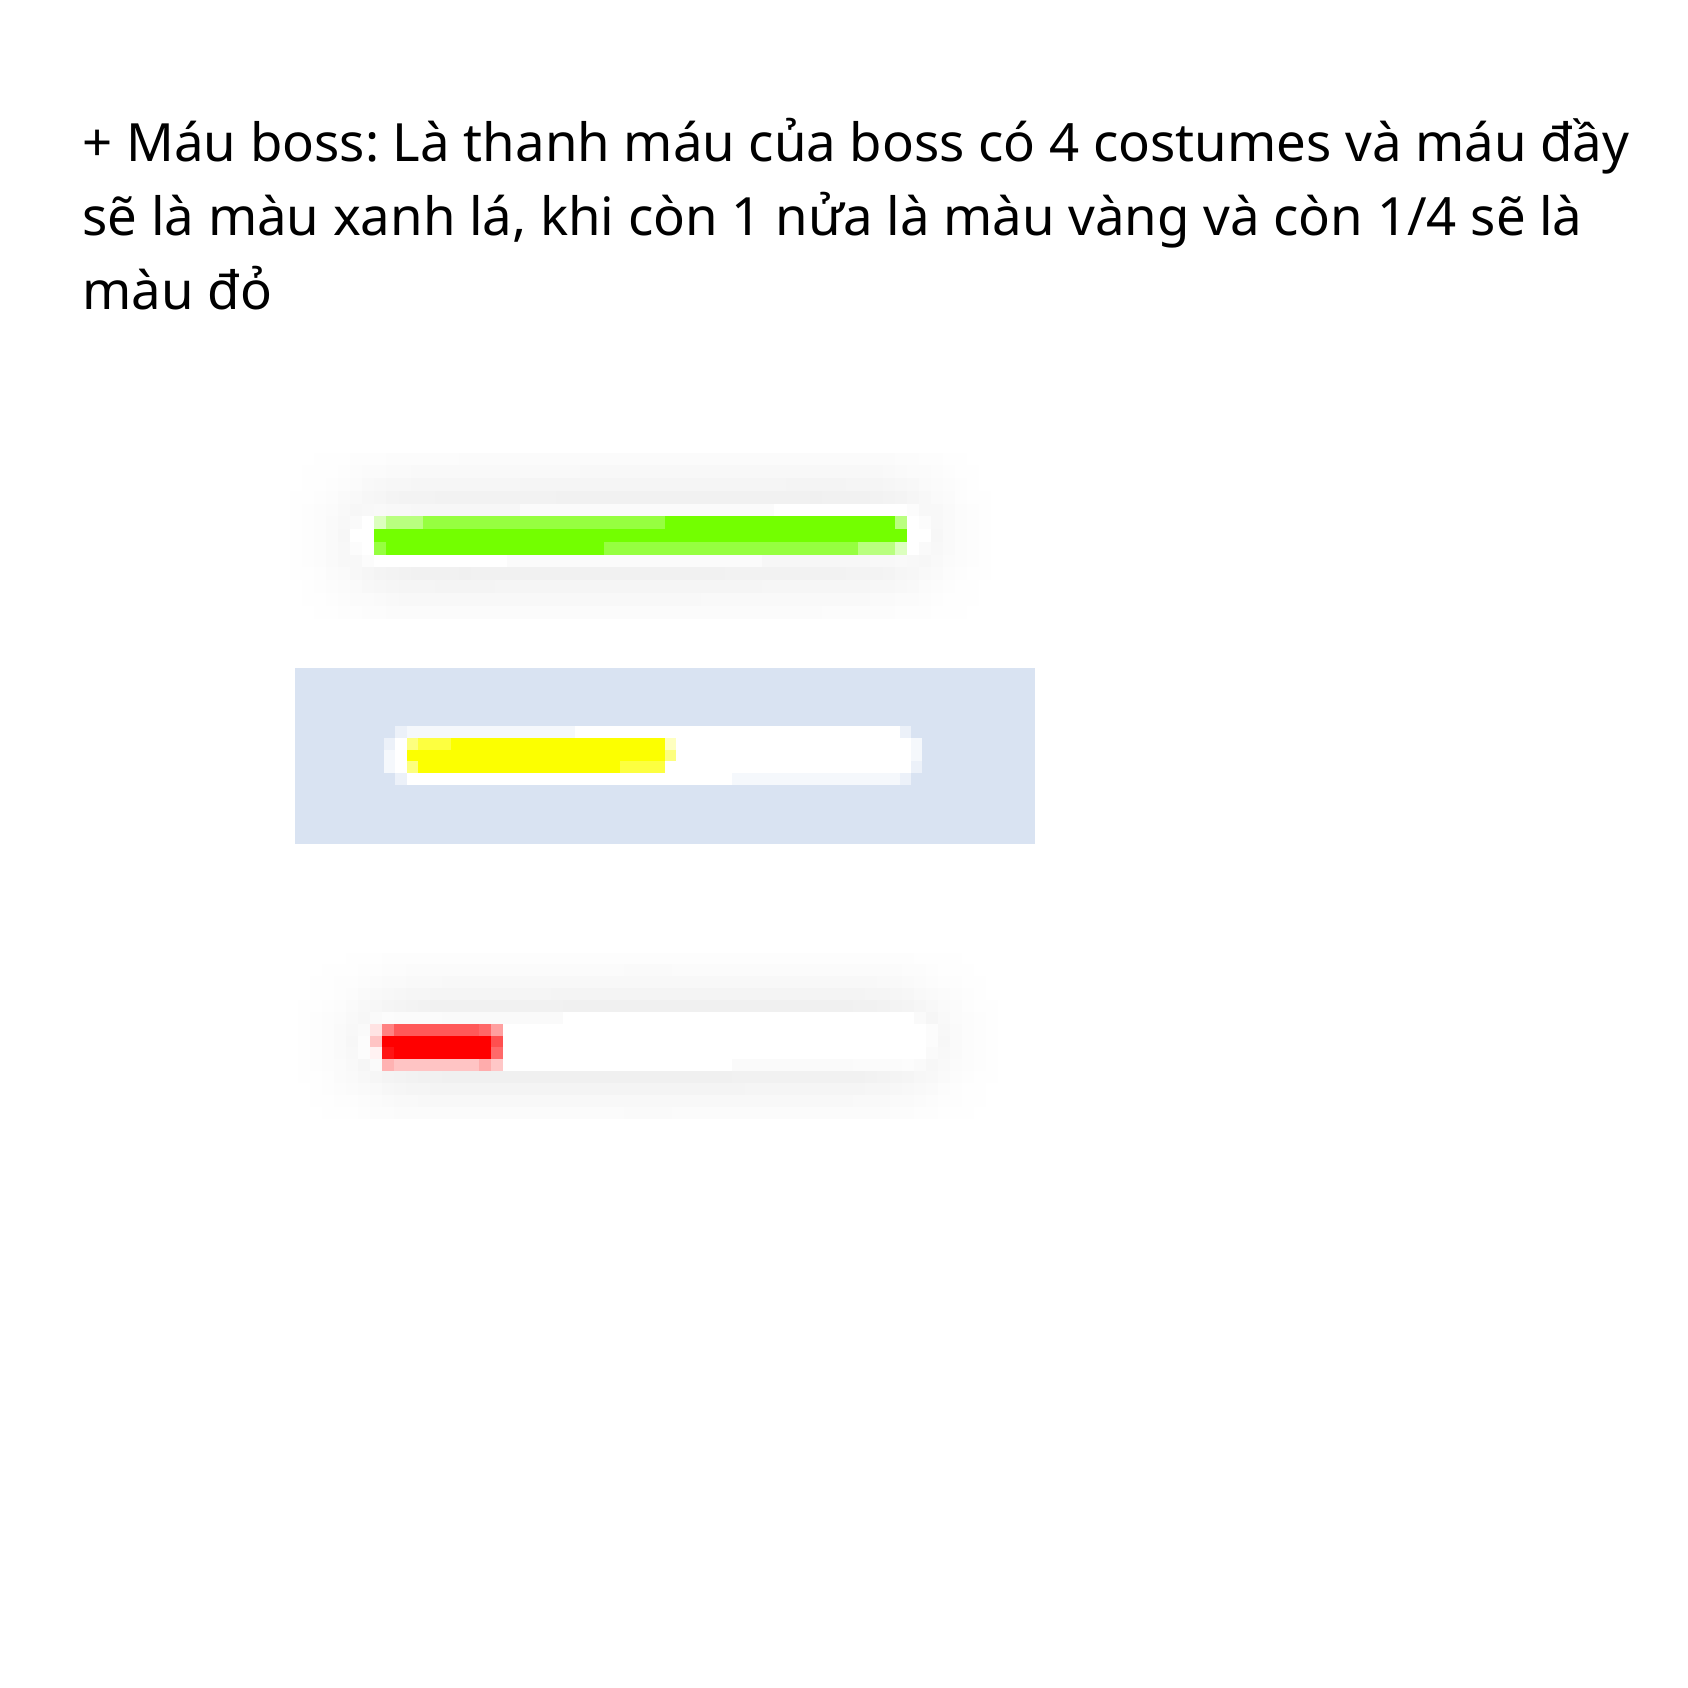

+ Máu boss: Là thanh máu của boss có 4 costumes và máu đầy sẽ là màu xanh lá, khi còn 1 nửa là màu vàng và còn 1/4 sẽ là màu đỏ